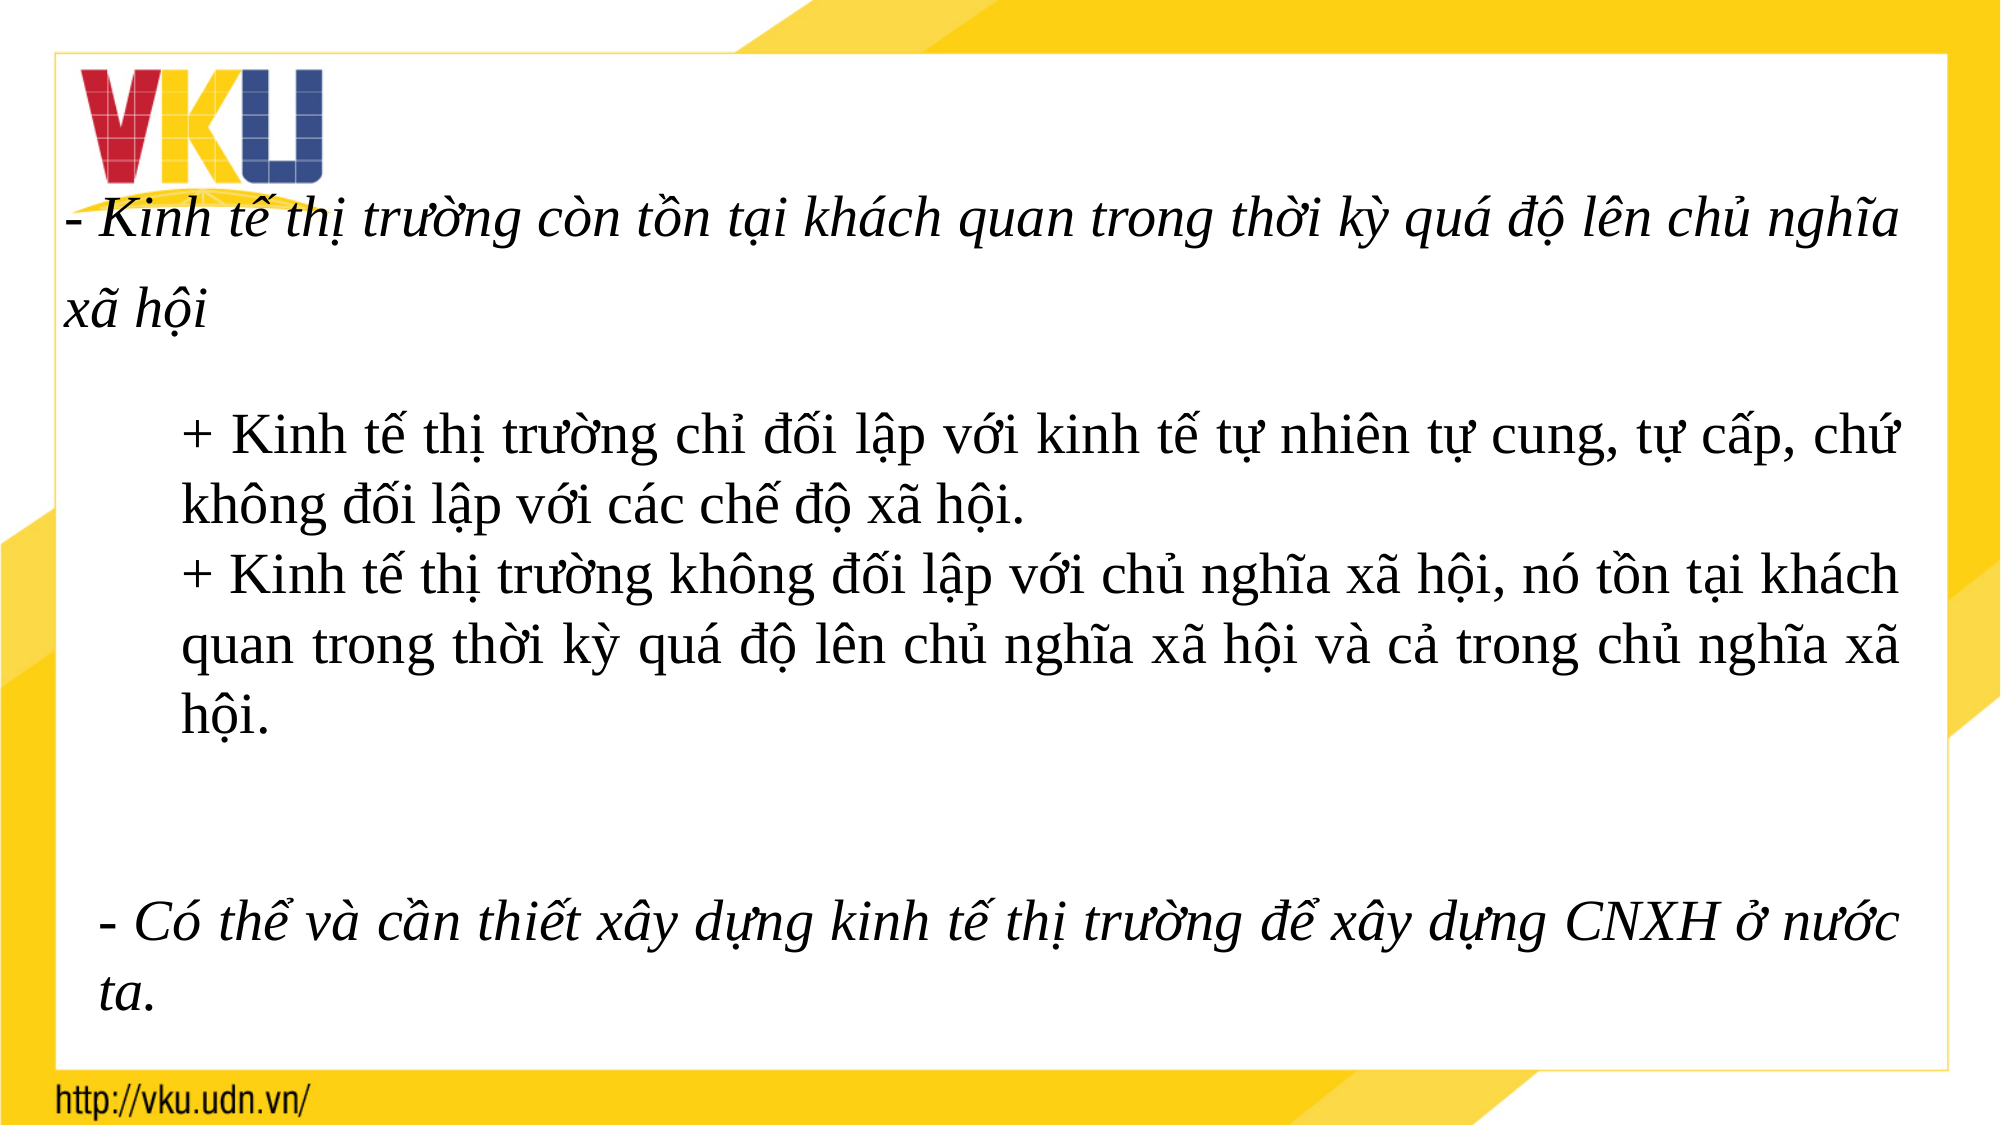

- Kinh tế thị trường còn tồn tại khách quan trong thời kỳ quá độ lên chủ nghĩa xã hội
+ Kinh tế thị trường chỉ đối lập với kinh tế tự nhiên tự cung, tự cấp, chứ không đối lập với các chế độ xã hội.
+ Kinh tế thị trường không đối lập với chủ nghĩa xã hội, nó tồn tại khách quan trong thời kỳ quá độ lên chủ nghĩa xã hội và cả trong chủ nghĩa xã hội.
- Có thể và cần thiết xây dựng kinh tế thị trường để xây dựng CNXH ở nước ta.